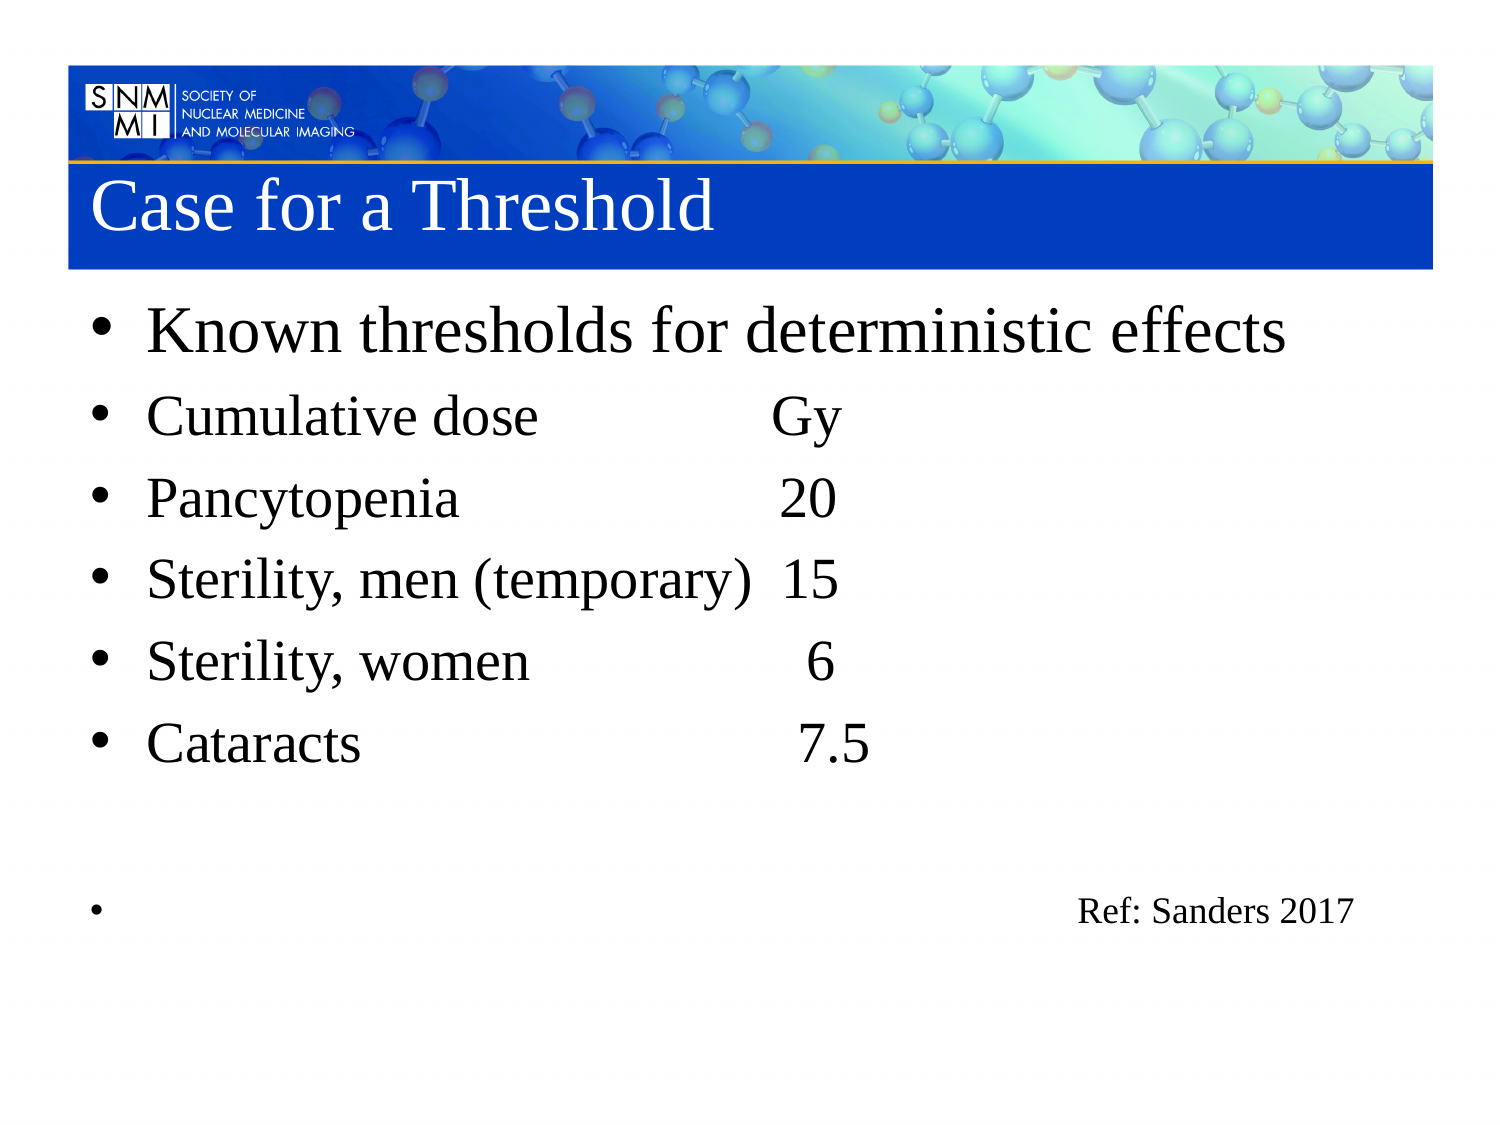

# Case for a Threshold
Known thresholds for deterministic effects
Cumulative dose                Gy
Pancytopenia                      20
Sterility, men (temporary)  15
Sterility, women                   6
Cataracts                              7.5

                                                                                                  Ref: Sanders 2017